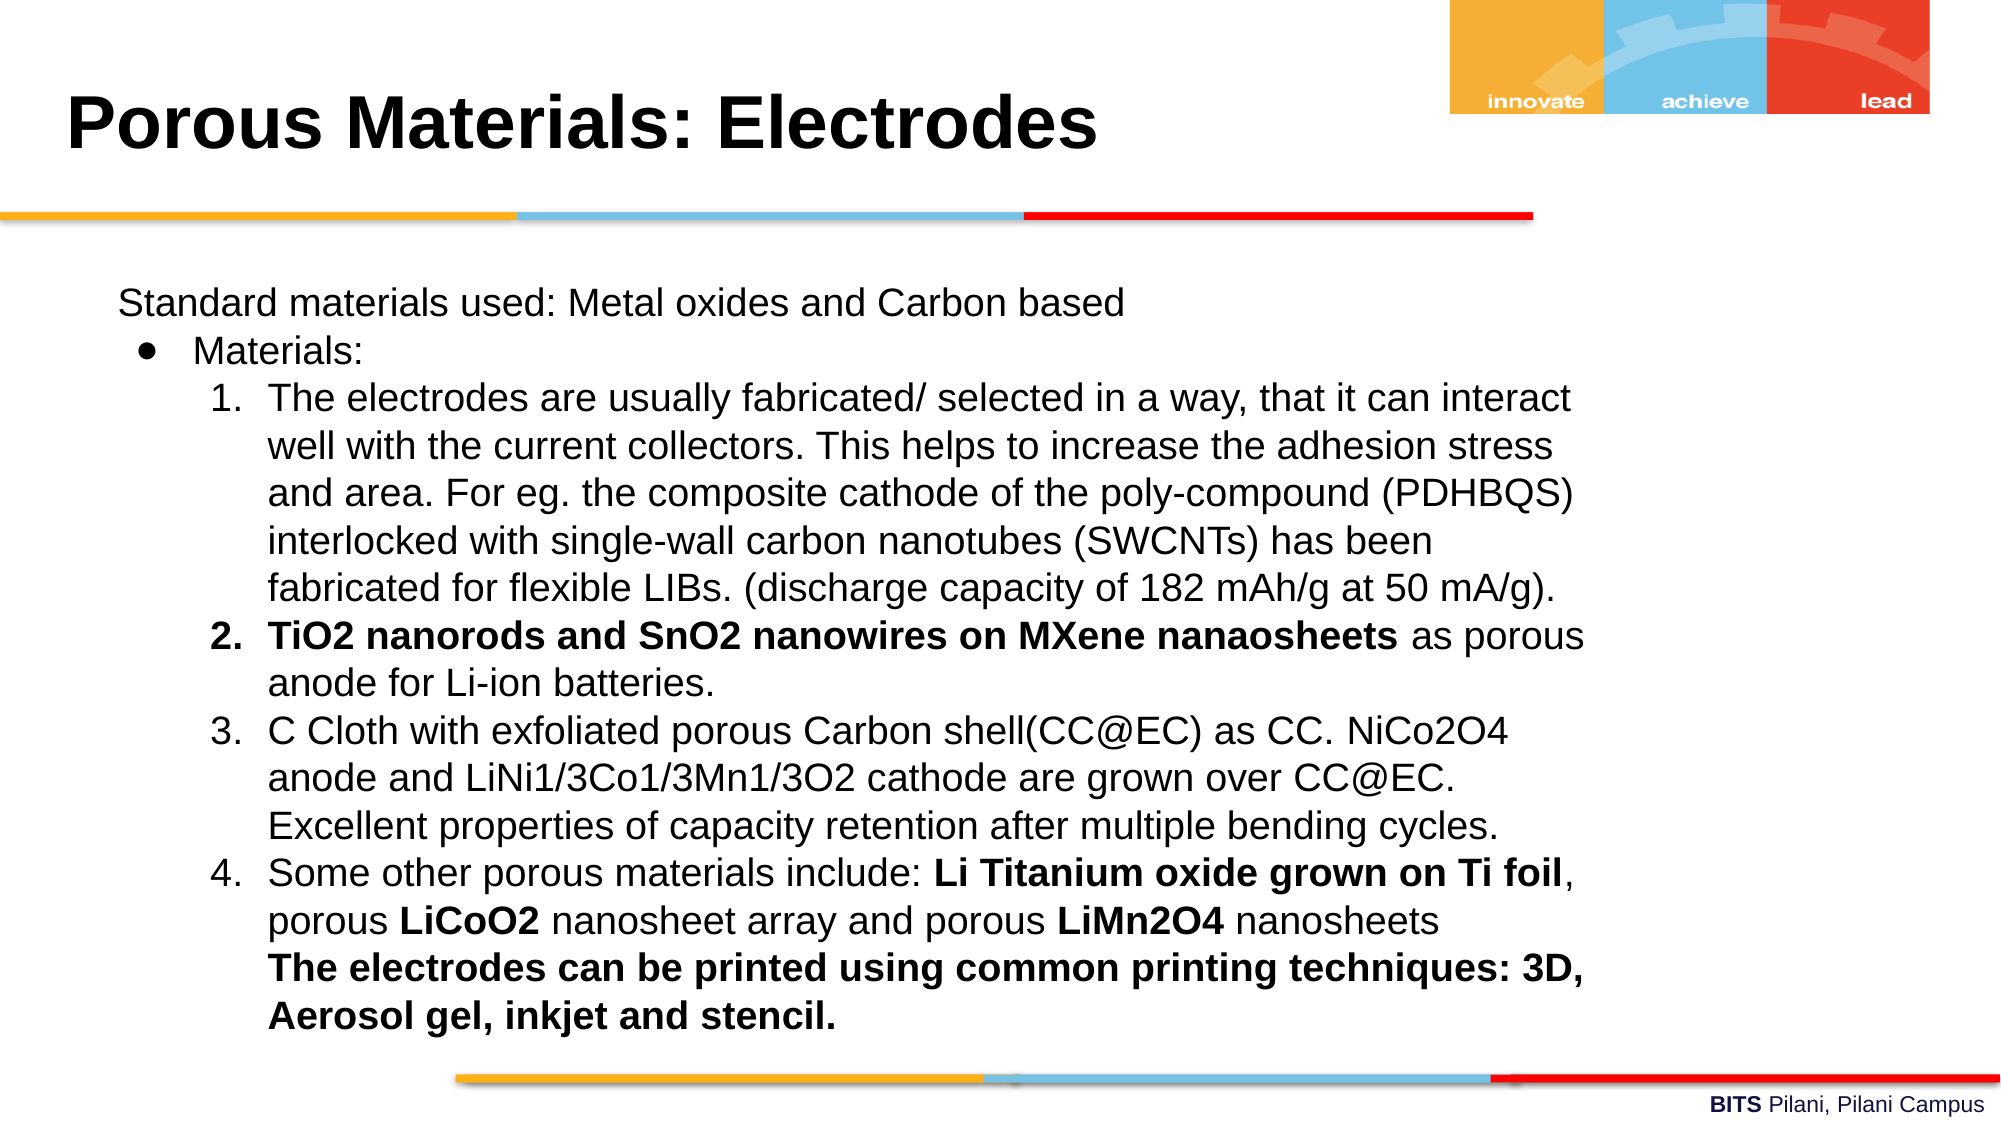

Porous Materials: Electrodes
Standard materials used: Metal oxides and Carbon based
Materials:
The electrodes are usually fabricated/ selected in a way, that it can interact well with the current collectors. This helps to increase the adhesion stress and area. For eg. the composite cathode of the poly-compound (PDHBQS) interlocked with single-wall carbon nanotubes (SWCNTs) has been fabricated for flexible LIBs. (discharge capacity of 182 mAh/g at 50 mA/g).
TiO2 nanorods and SnO2 nanowires on MXene nanaosheets as porous anode for Li-ion batteries.
C Cloth with exfoliated porous Carbon shell(CC@EC) as CC. NiCo2O4 anode and LiNi1/3Co1/3Mn1/3O2 cathode are grown over CC@EC. Excellent properties of capacity retention after multiple bending cycles.
Some other porous materials include: Li Titanium oxide grown on Ti foil, porous LiCoO2 nanosheet array and porous LiMn2O4 nanosheets
The electrodes can be printed using common printing techniques: 3D, Aerosol gel, inkjet and stencil.